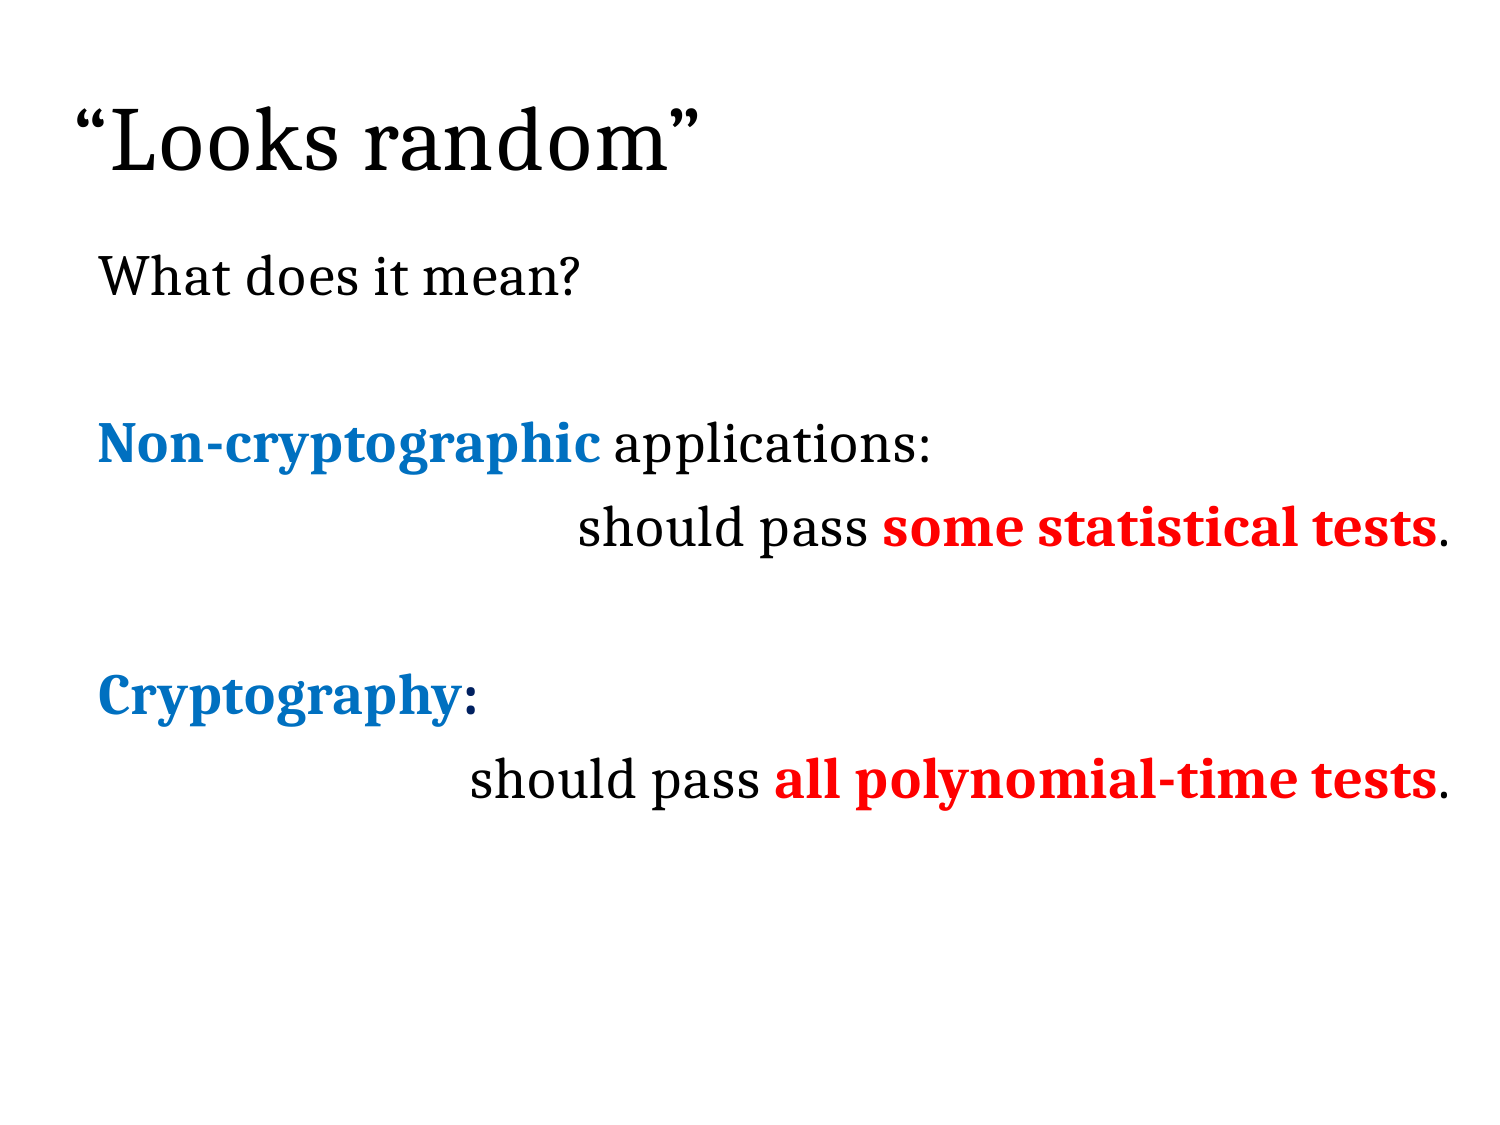

# “Looks random”
What does it mean?

Non-cryptographic applications:
should pass some statistical tests.

Cryptography:
should pass all polynomial-time tests.